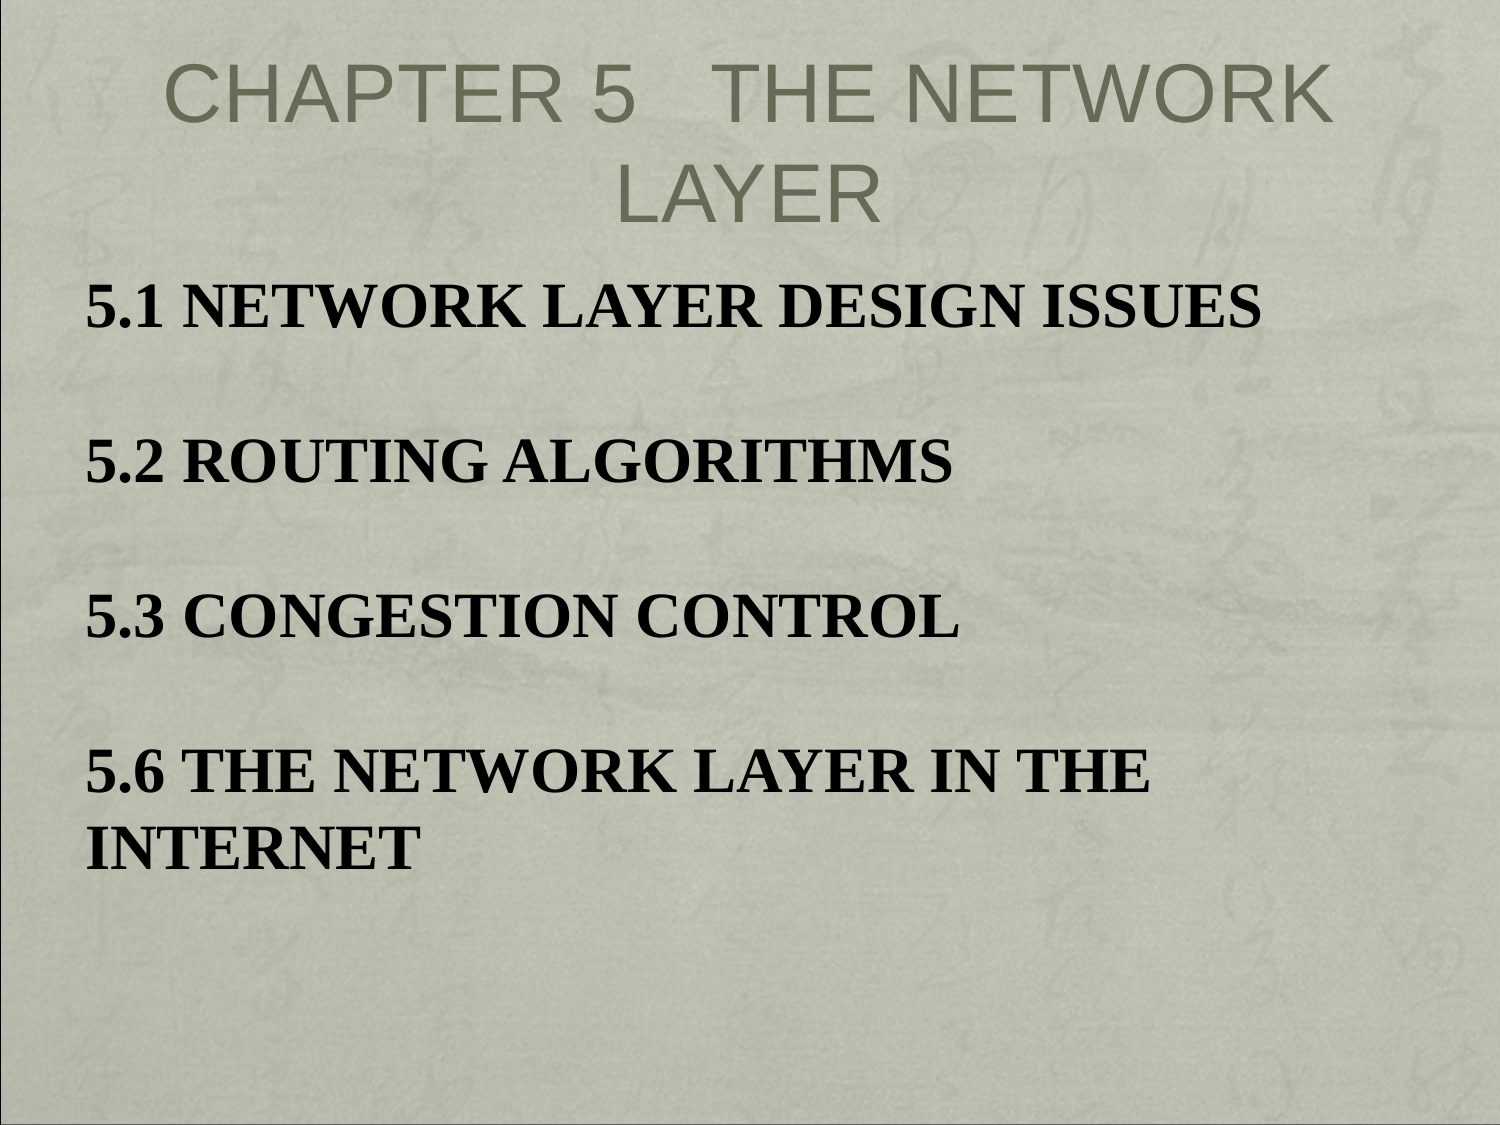

# Chapter 5   The Network Layer
5.1 NETWORK LAYER DESIGN ISSUES

5.2 ROUTING ALGORITHMS

5.3 CONGESTION CONTROL

5.6 THE NETWORK LAYER IN THE INTERNET